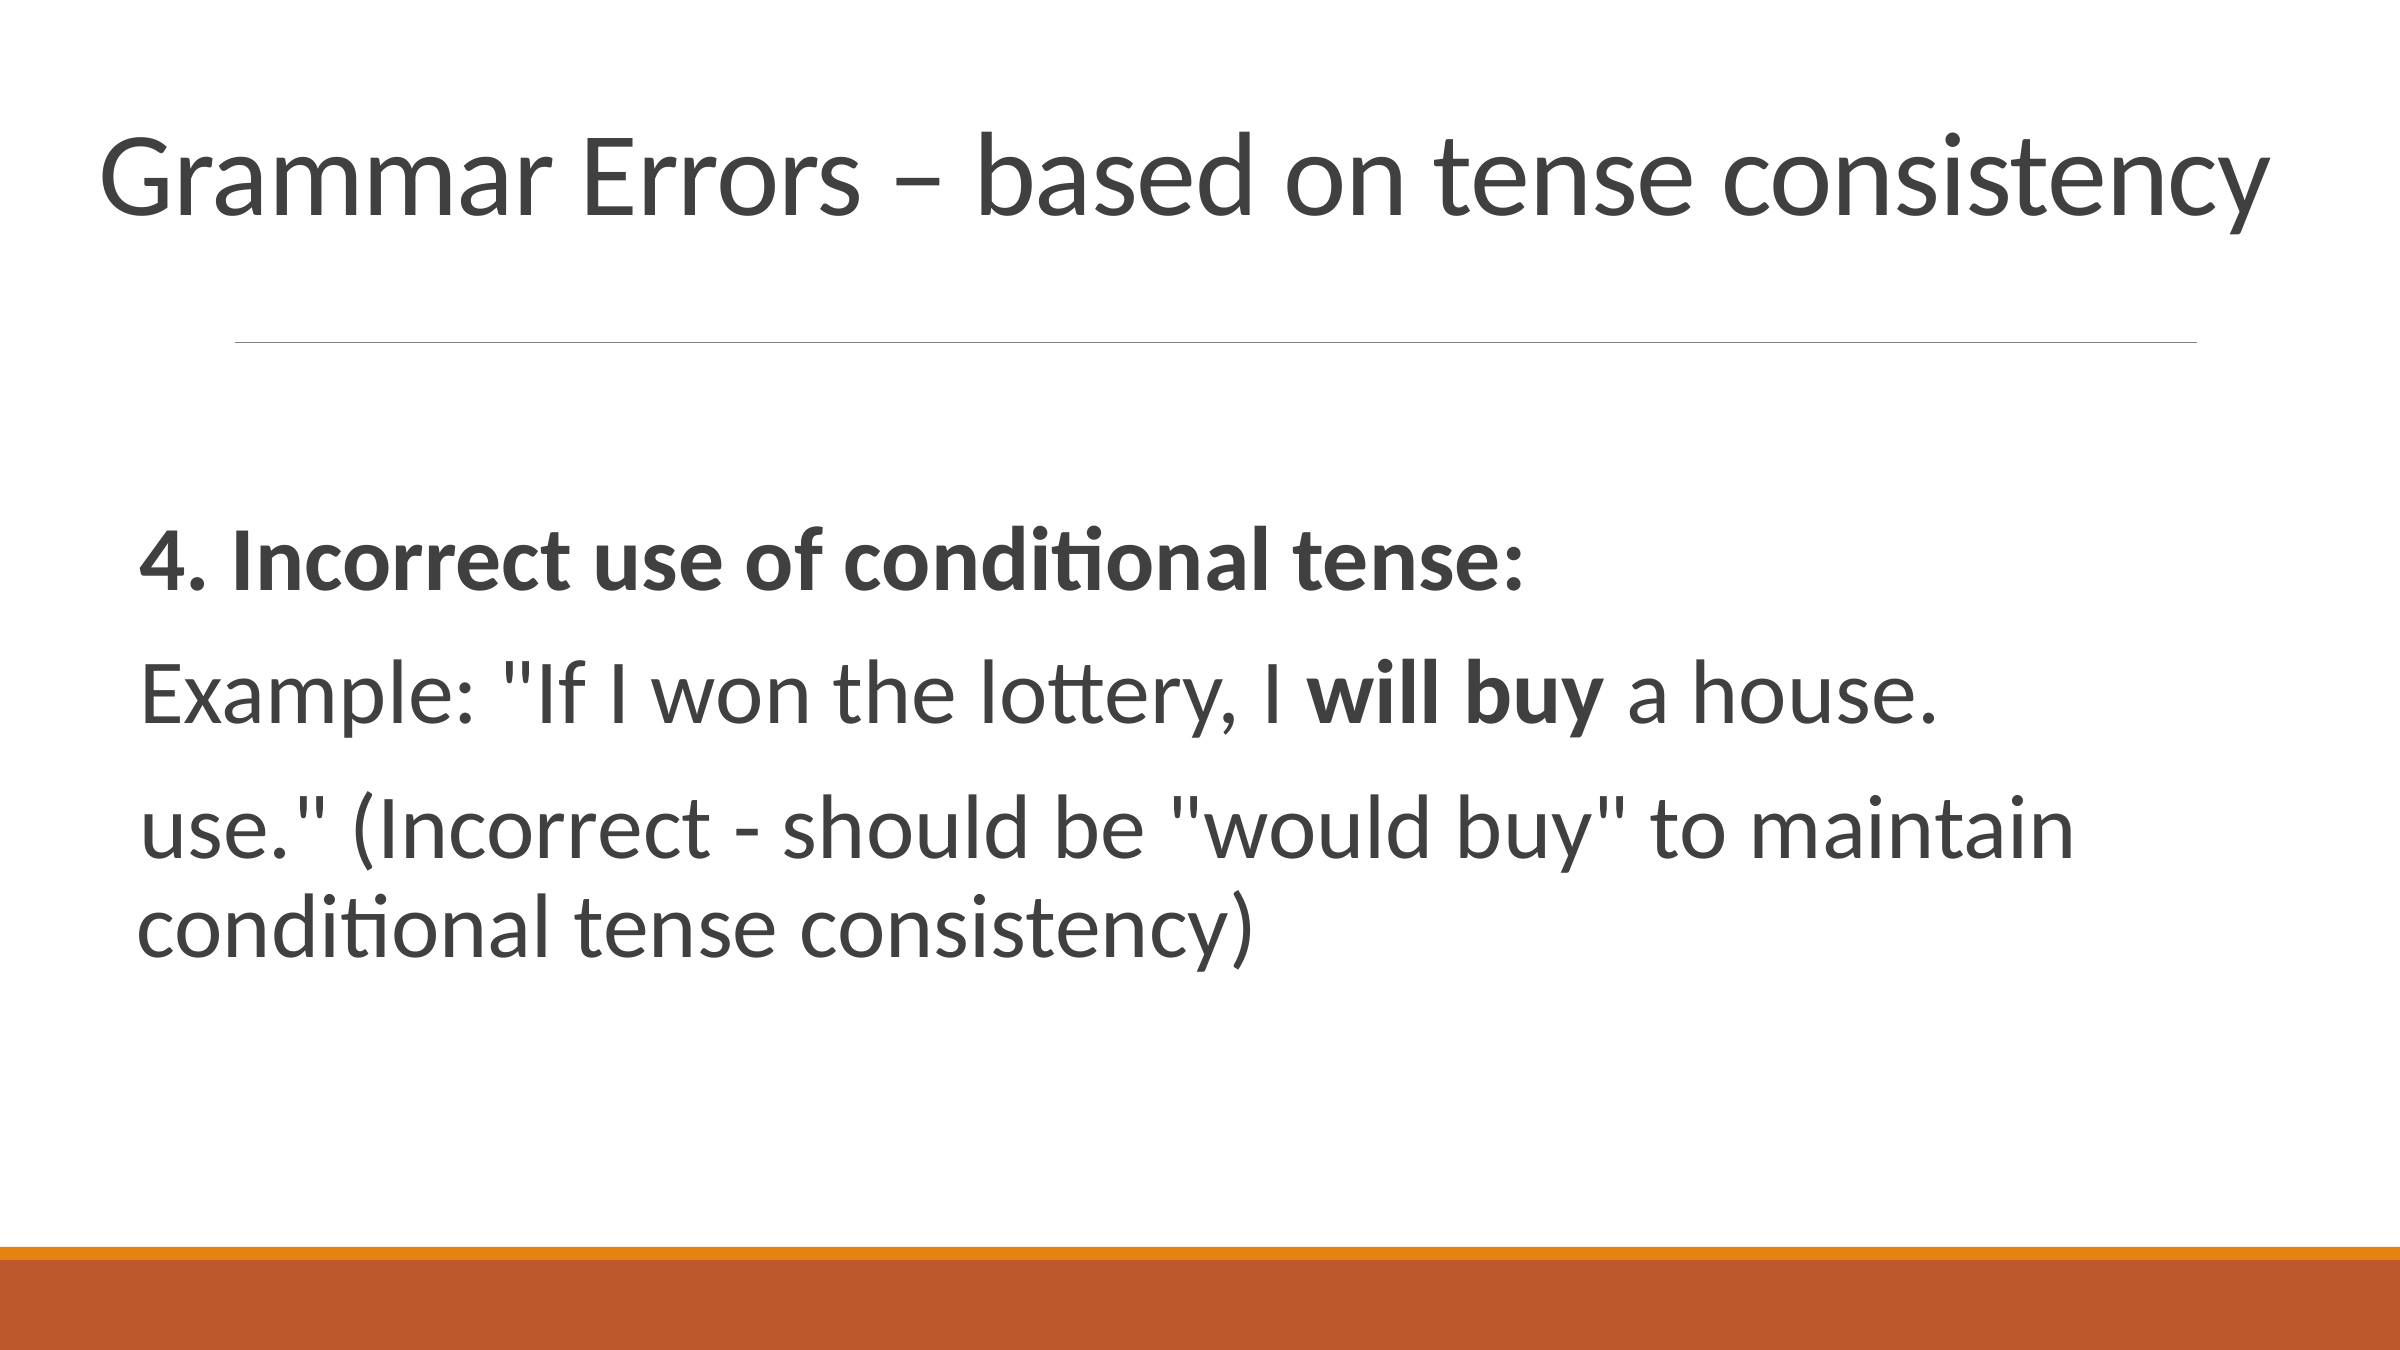

# Grammar Errors – based on tense consistency
4. Incorrect use of conditional tense:
Example: "If I won the lottery, I will buy a house.
use." (Incorrect - should be "would buy" to maintain conditional tense consistency)